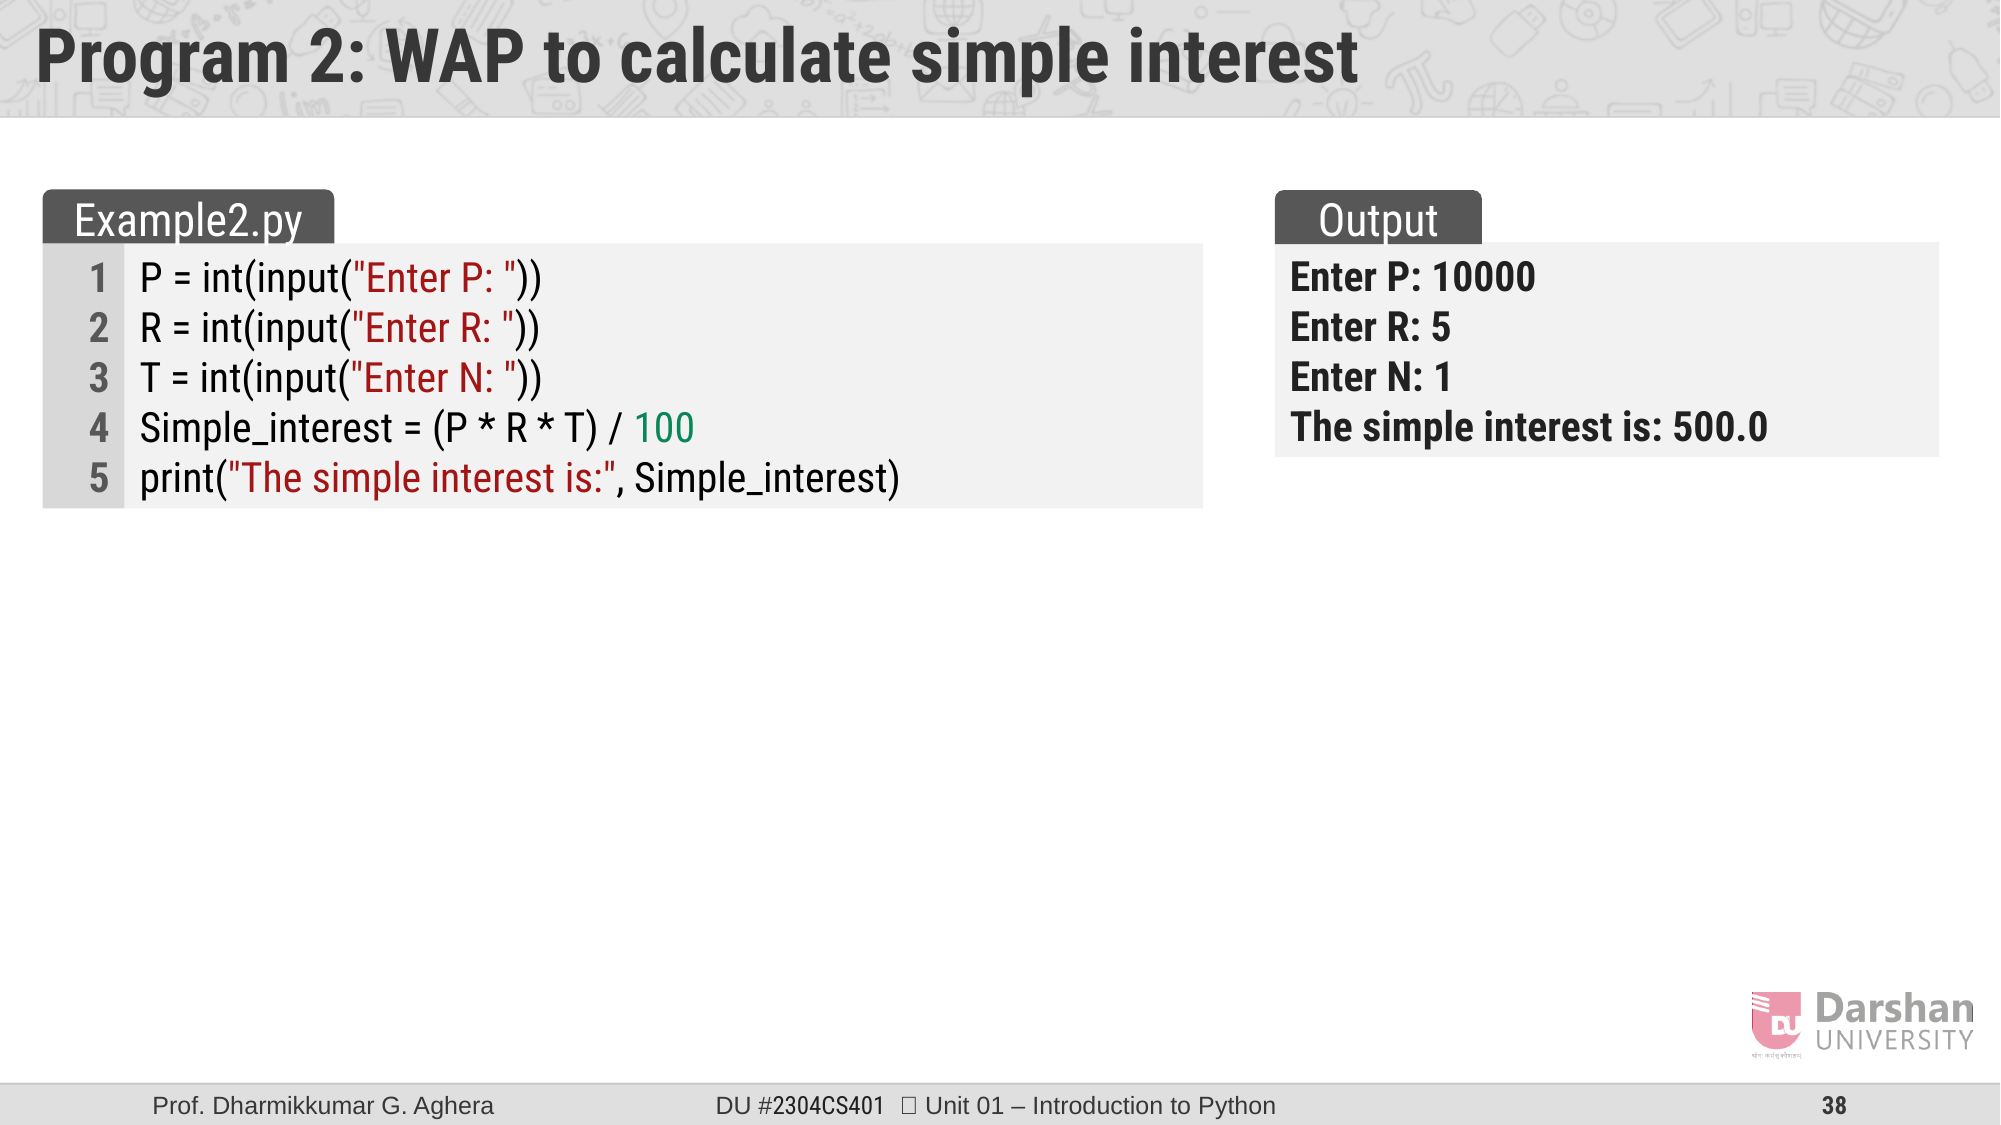

# Program 2: WAP to calculate simple interest
Example2.py
Output
Enter P: 10000
Enter R: 5
Enter N: 1
The simple interest is: 500.0
1
2
3
4
5
P = int(input("Enter P: "))
R = int(input("Enter R: "))
T = int(input("Enter N: "))
Simple_interest = (P * R * T) / 100
print("The simple interest is:", Simple_interest)